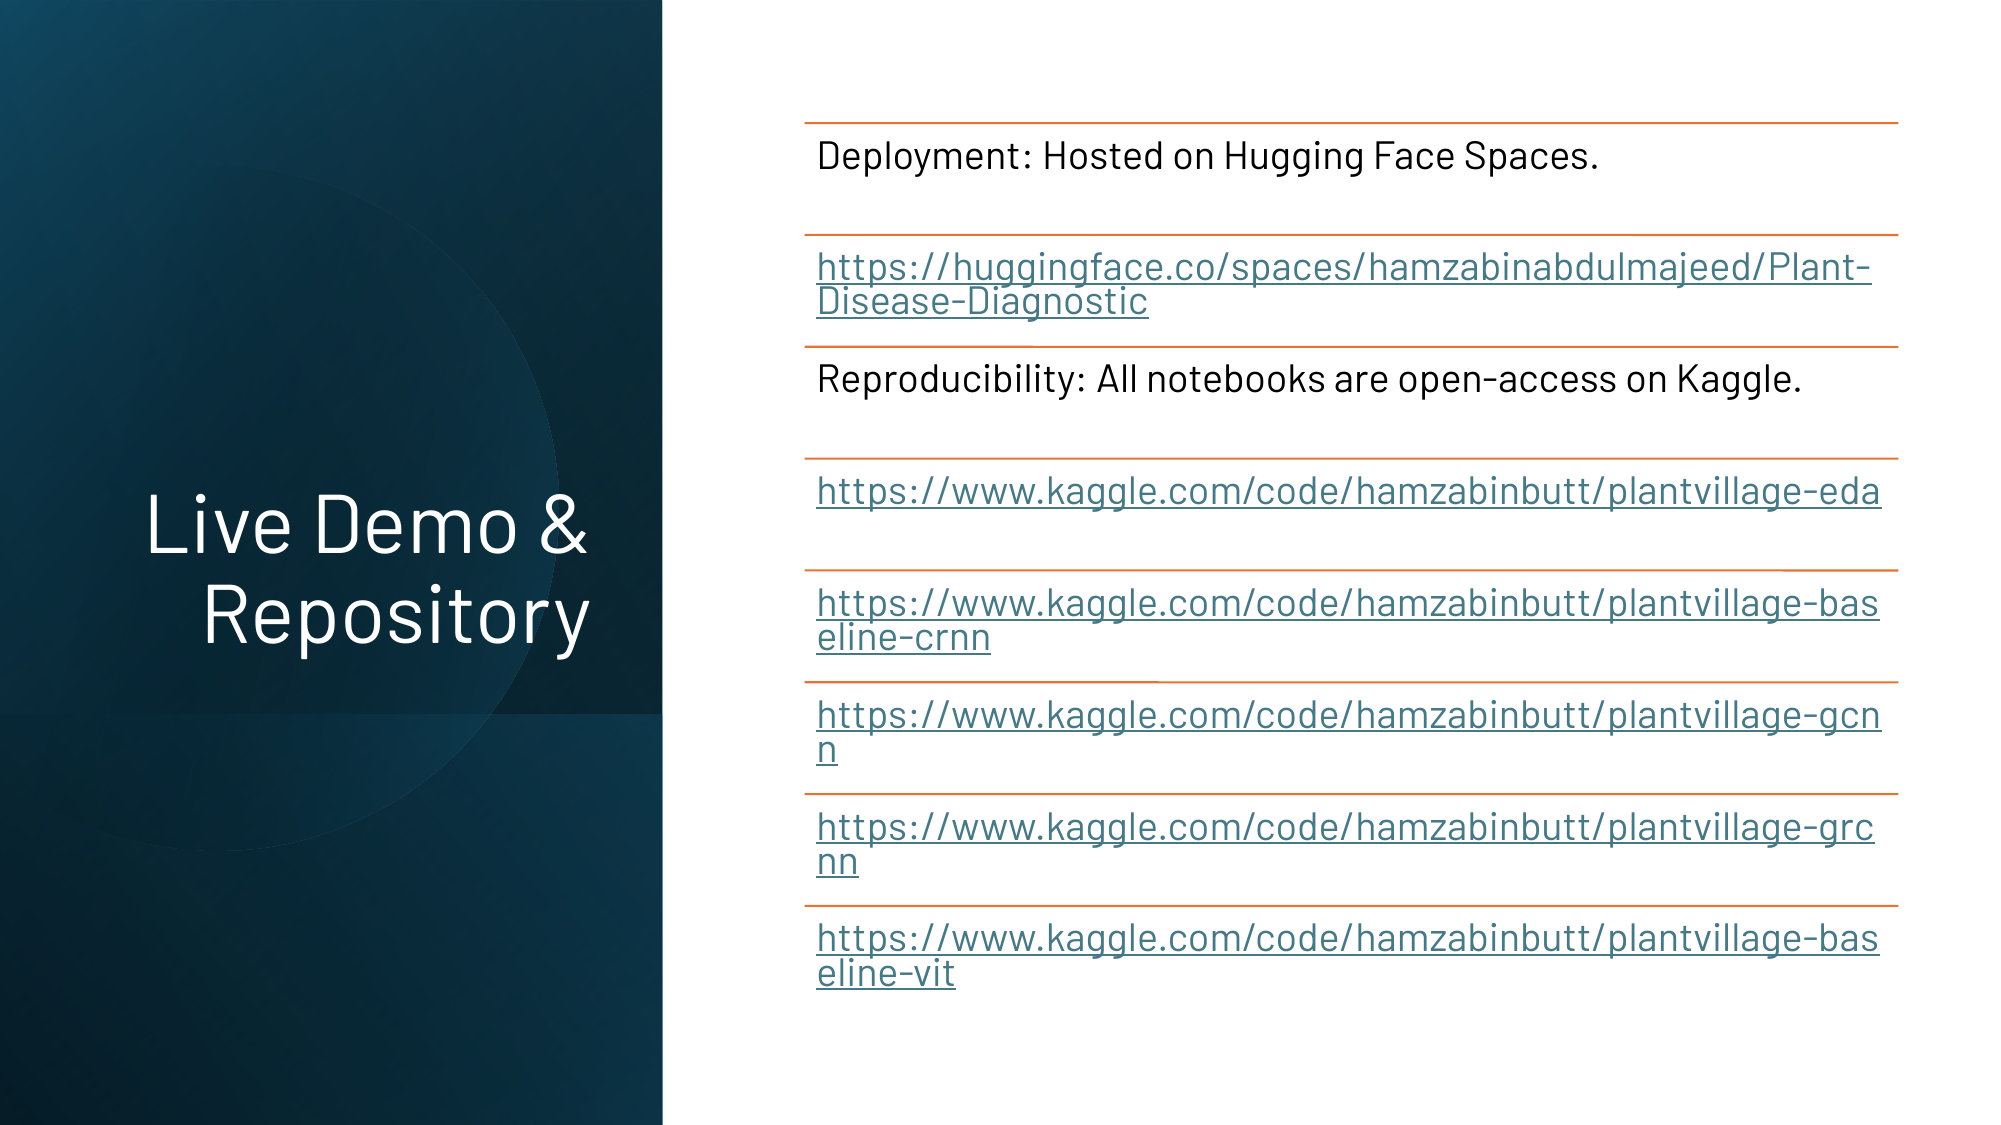

Deployment: Hosted on Hugging Face Spaces.
https://huggingface.co/spaces/hamzabinabdulmajeed/Plant-Disease-Diagnostic
Reproducibility: All notebooks are open-access on Kaggle.
https://www.kaggle.com/code/hamzabinbutt/plantvillage-eda
https://www.kaggle.com/code/hamzabinbutt/plantvillage-baseline-crnn
https://www.kaggle.com/code/hamzabinbutt/plantvillage-gcnn
https://www.kaggle.com/code/hamzabinbutt/plantvillage-grcnn
https://www.kaggle.com/code/hamzabinbutt/plantvillage-baseline-vit

# Live Demo & Repository